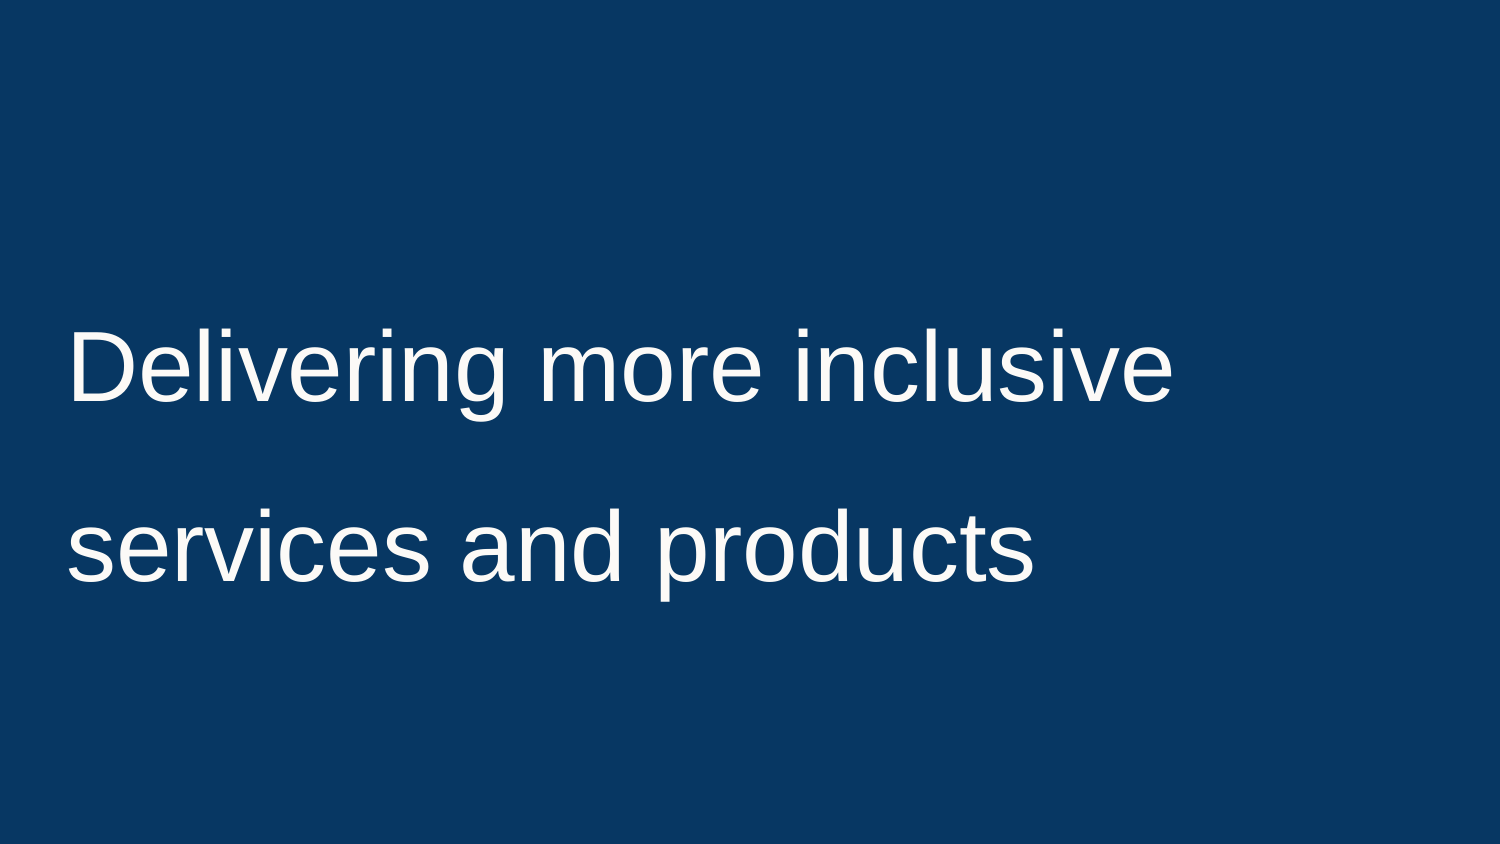

# Delivering more inclusive
services and products